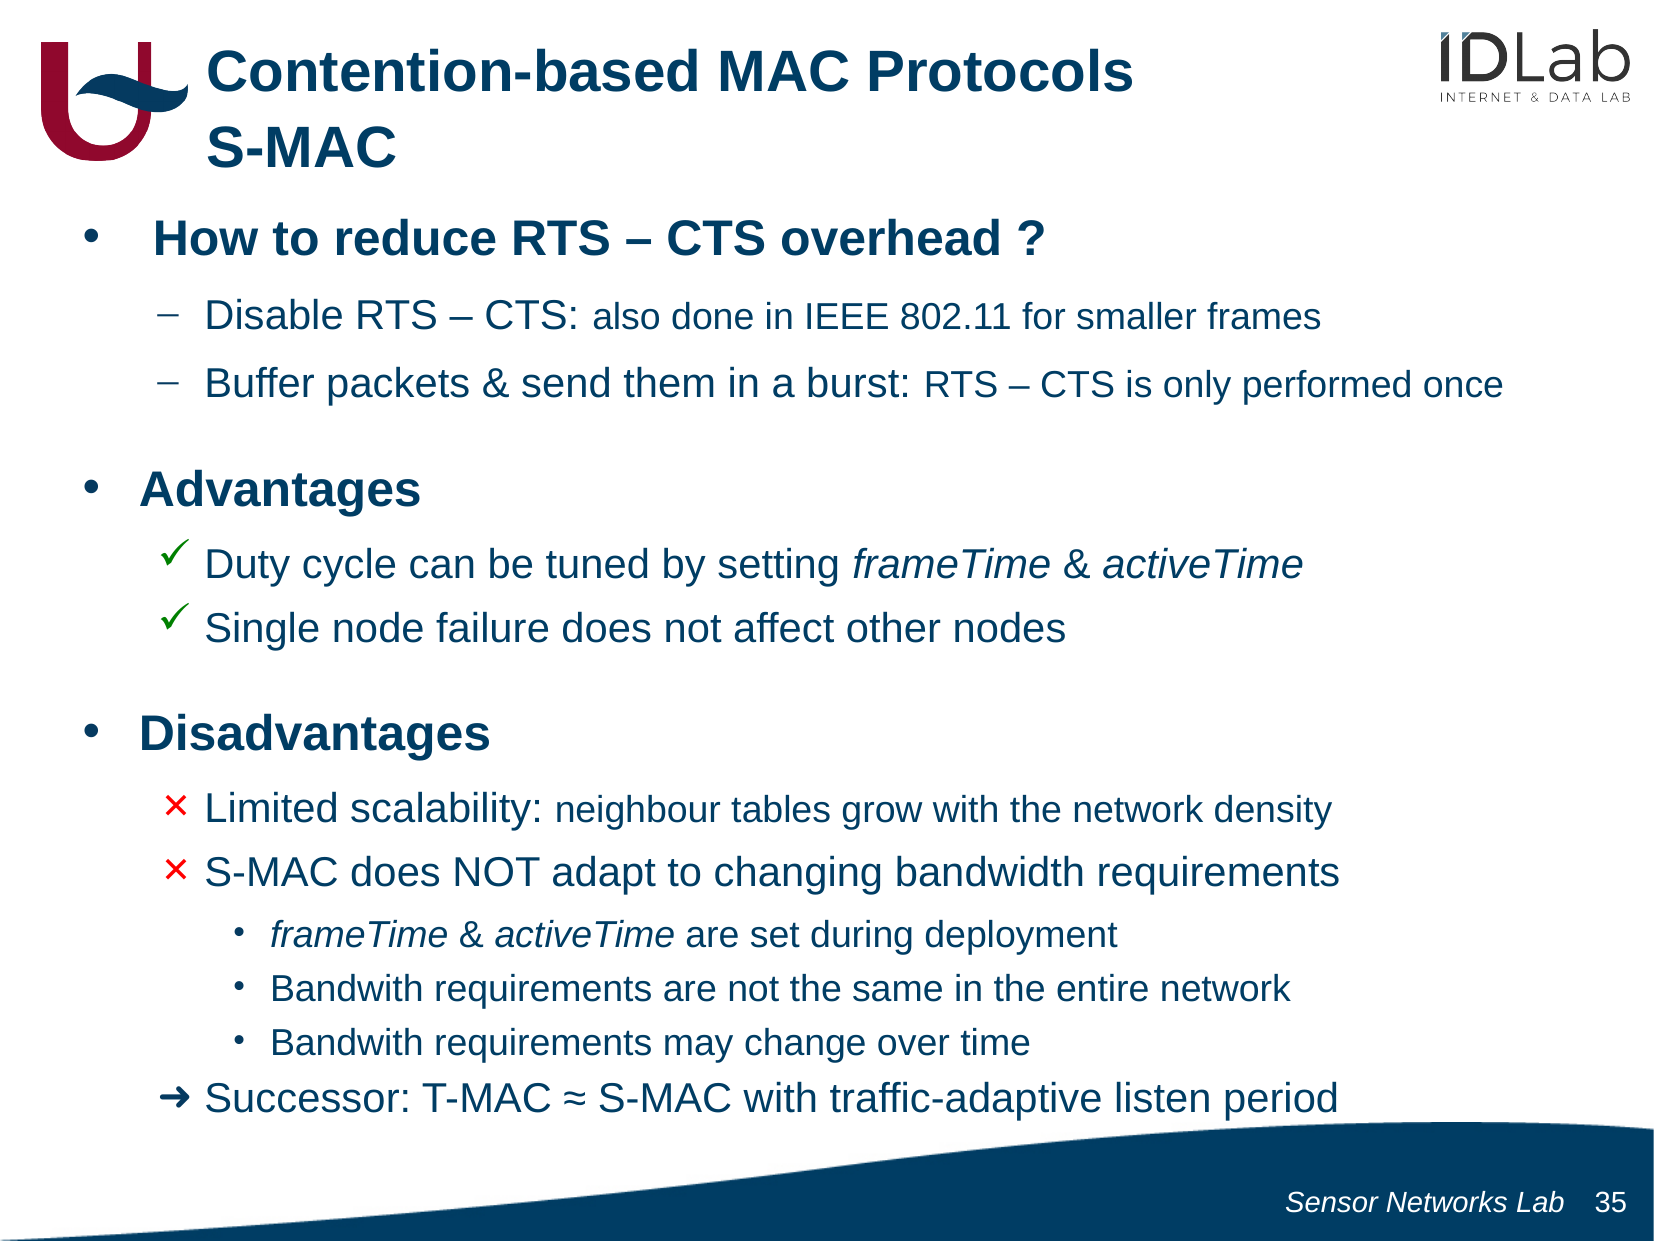

# Contention-based MAC Protocols S-MAC
 How to reduce RTS – CTS overhead ?
Disable RTS – CTS: also done in IEEE 802.11 for smaller frames
Buffer packets & send them in a burst: RTS – CTS is only performed once

Advantages
Duty cycle can be tuned by setting frameTime & activeTime
Single node failure does not affect other nodes

Disadvantages
Limited scalability: neighbour tables grow with the network density
S-MAC does NOT adapt to changing bandwidth requirements
frameTime & activeTime are set during deployment
Bandwith requirements are not the same in the entire network
Bandwith requirements may change over time
Successor: T-MAC ≈ S-MAC with traffic-adaptive listen period
Sensor Networks Lab
35